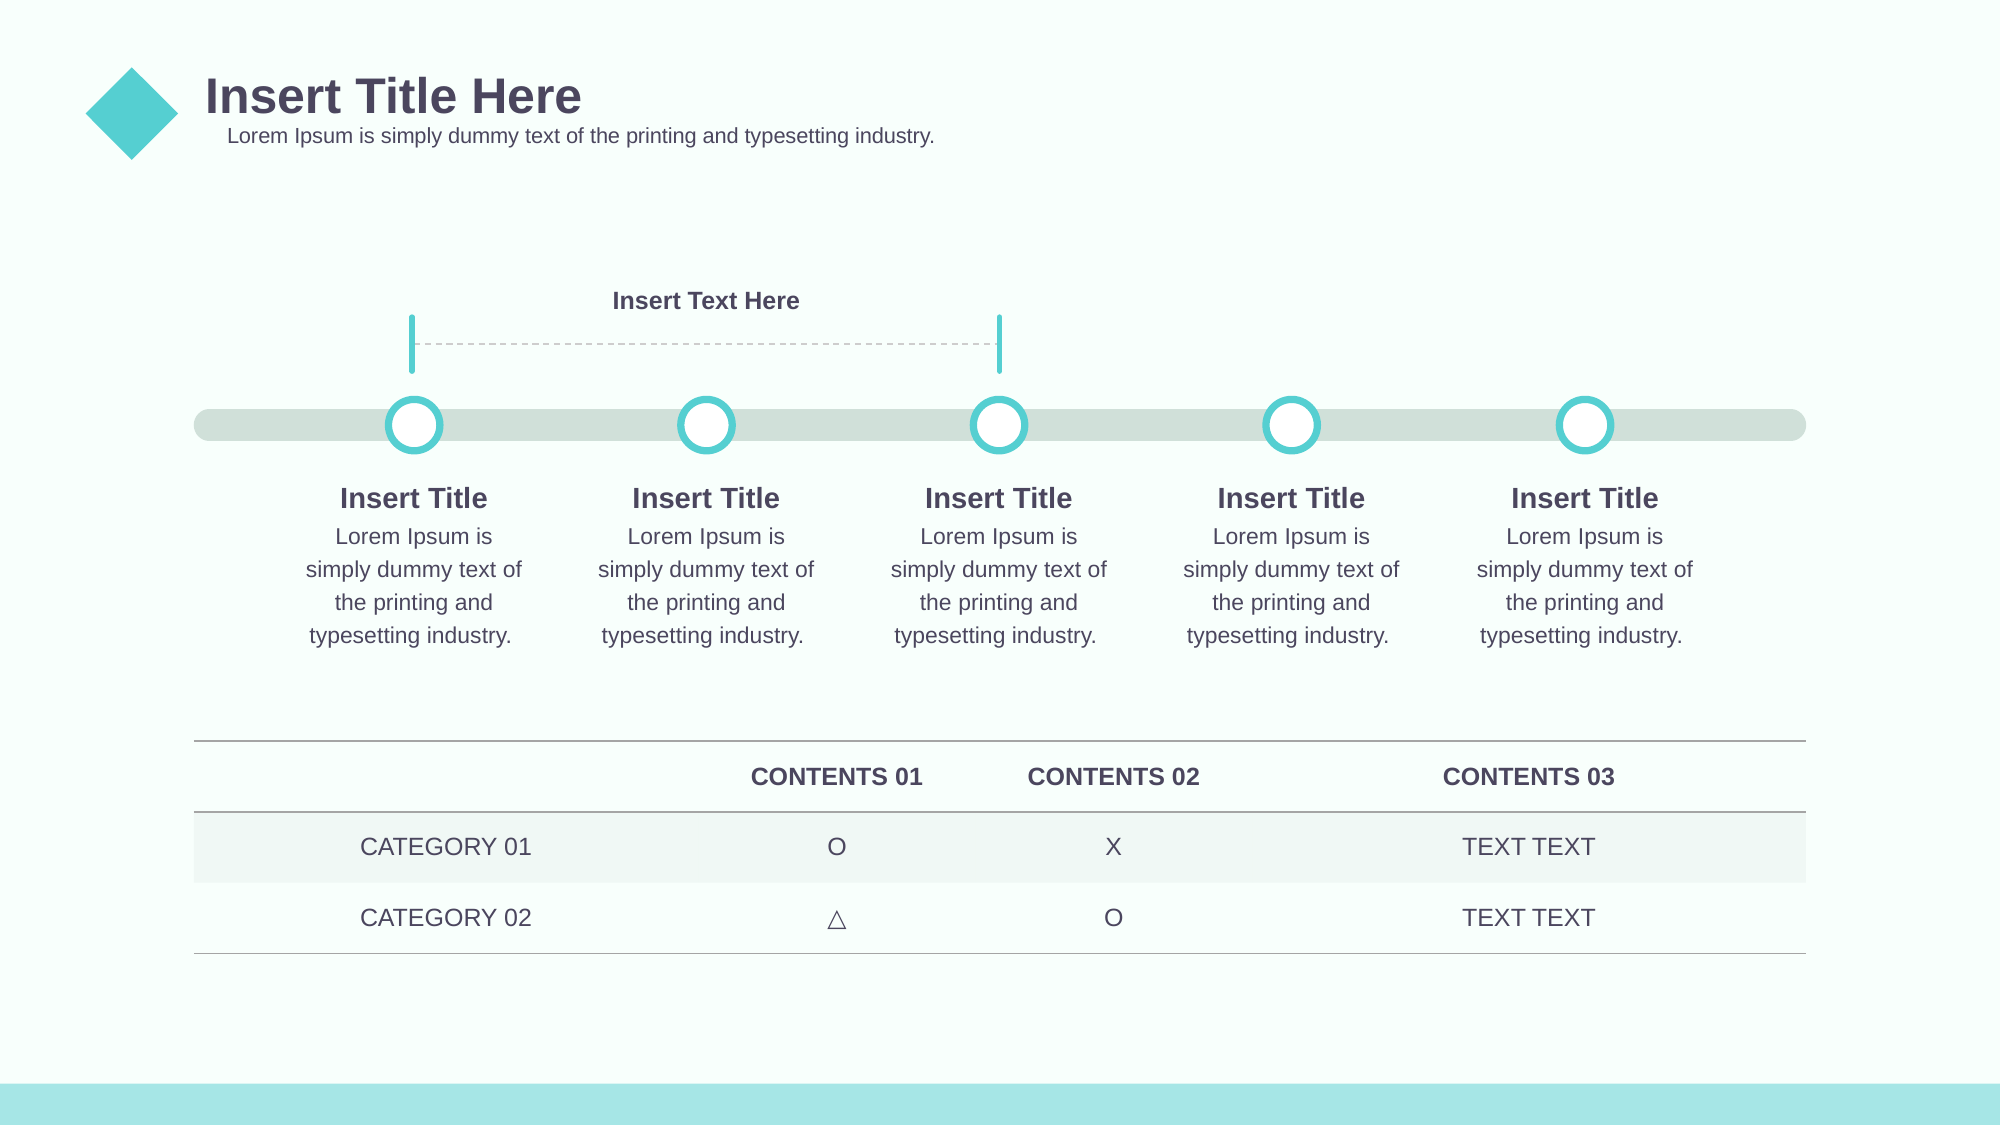

Insert Title Here
Lorem Ipsum is simply dummy text of the printing and typesetting industry.

00
Insert Text Here

Insert Title
Lorem Ipsum is simply dummy text of the printing and typesetting industry.
Insert Title
Lorem Ipsum is simply dummy text of the printing and typesetting industry.
Insert Title
Lorem Ipsum is simply dummy text of the printing and typesetting industry.
Insert Title
Lorem Ipsum is simply dummy text of the printing and typesetting industry.
Insert Title
Lorem Ipsum is simply dummy text of the printing and typesetting industry.
|  | CONTENTS 01 | CONTENTS 02 | CONTENTS 03 |
| --- | --- | --- | --- |
| CATEGORY 01 | O | X | TEXT TEXT |
| CATEGORY 02 | △ | O | TEXT TEXT |